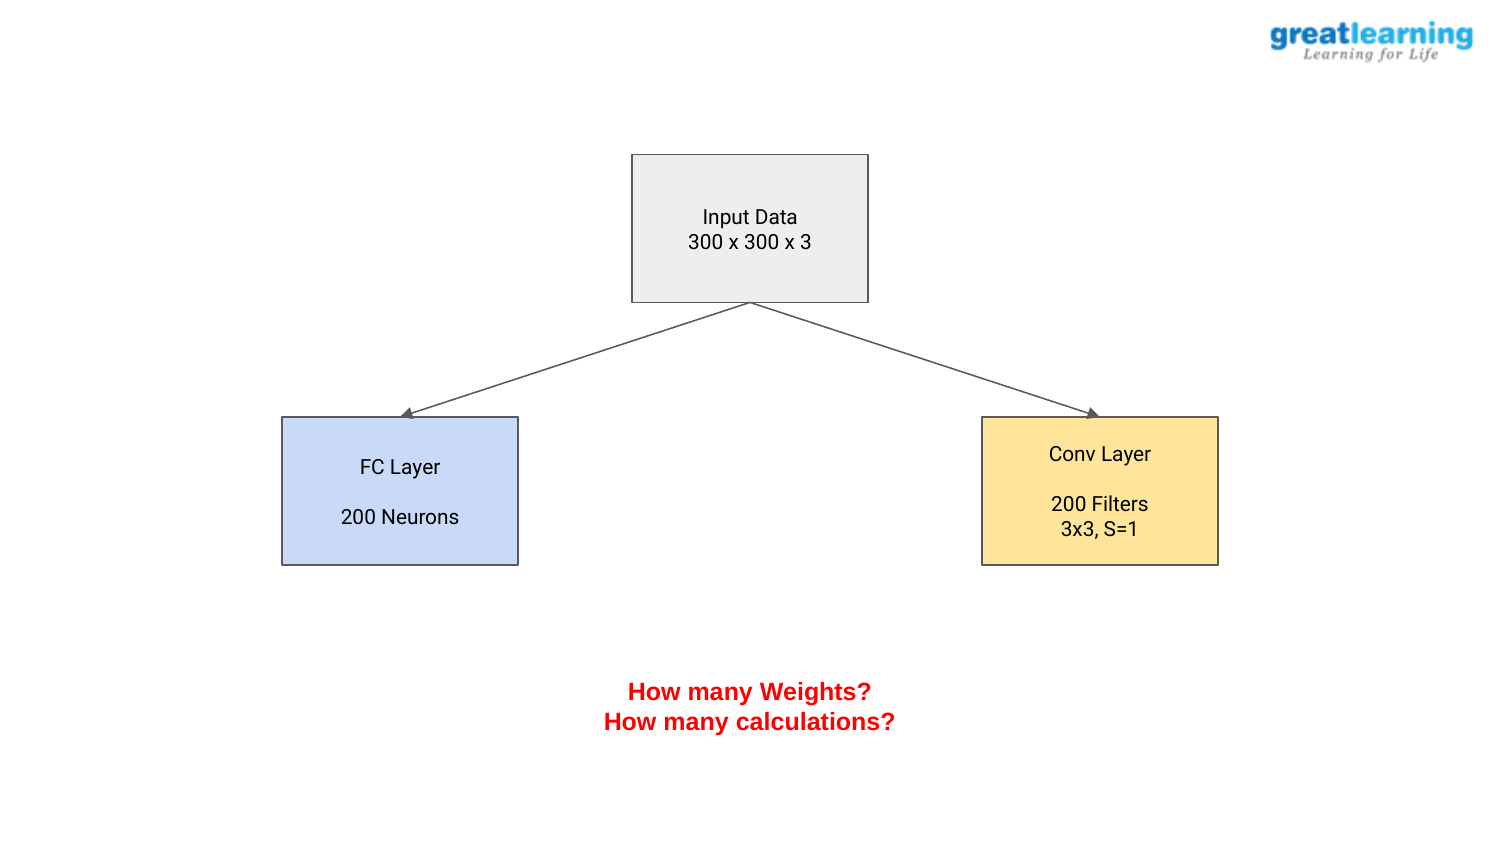

Input Data
300 x 300 x 3
FC Layer

200 Neurons
Conv Layer

200 Filters
3x3, S=1
How many Weights?
How many calculations?